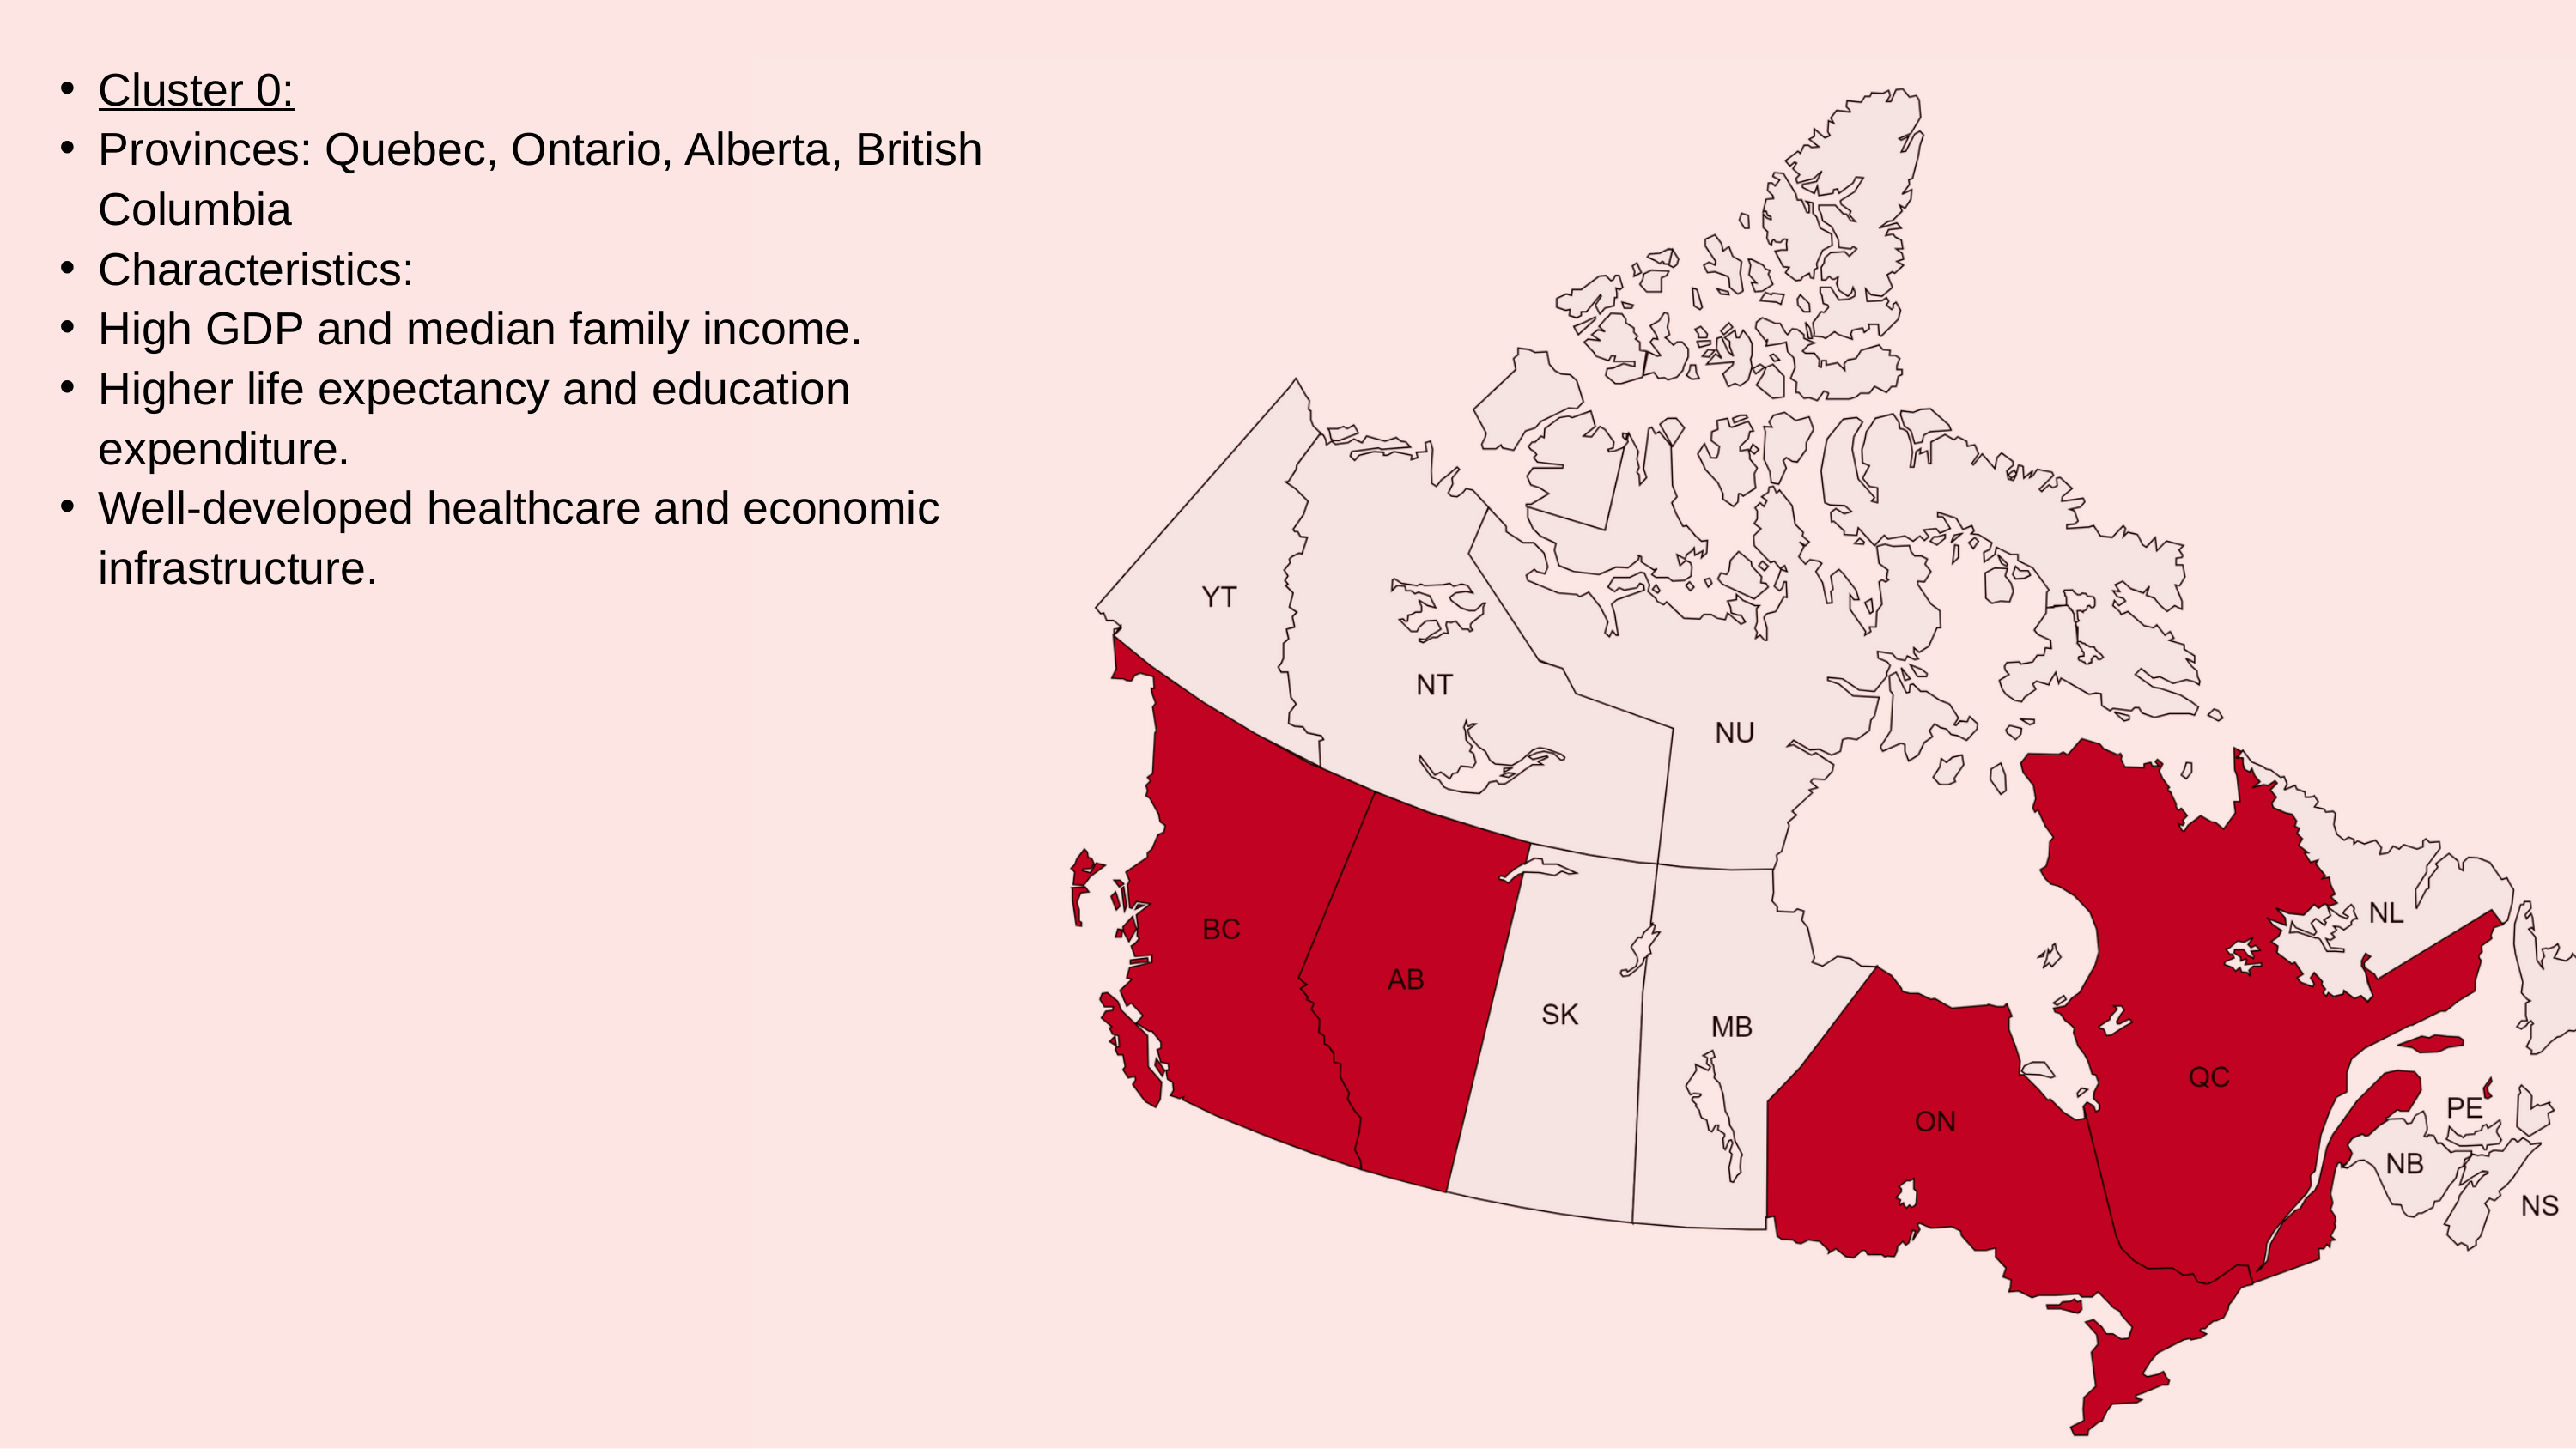

Cluster 0:
Provinces: Quebec, Ontario, Alberta, British Columbia
Characteristics:
High GDP and median family income.
Higher life expectancy and education expenditure.
Well-developed healthcare and economic infrastructure.